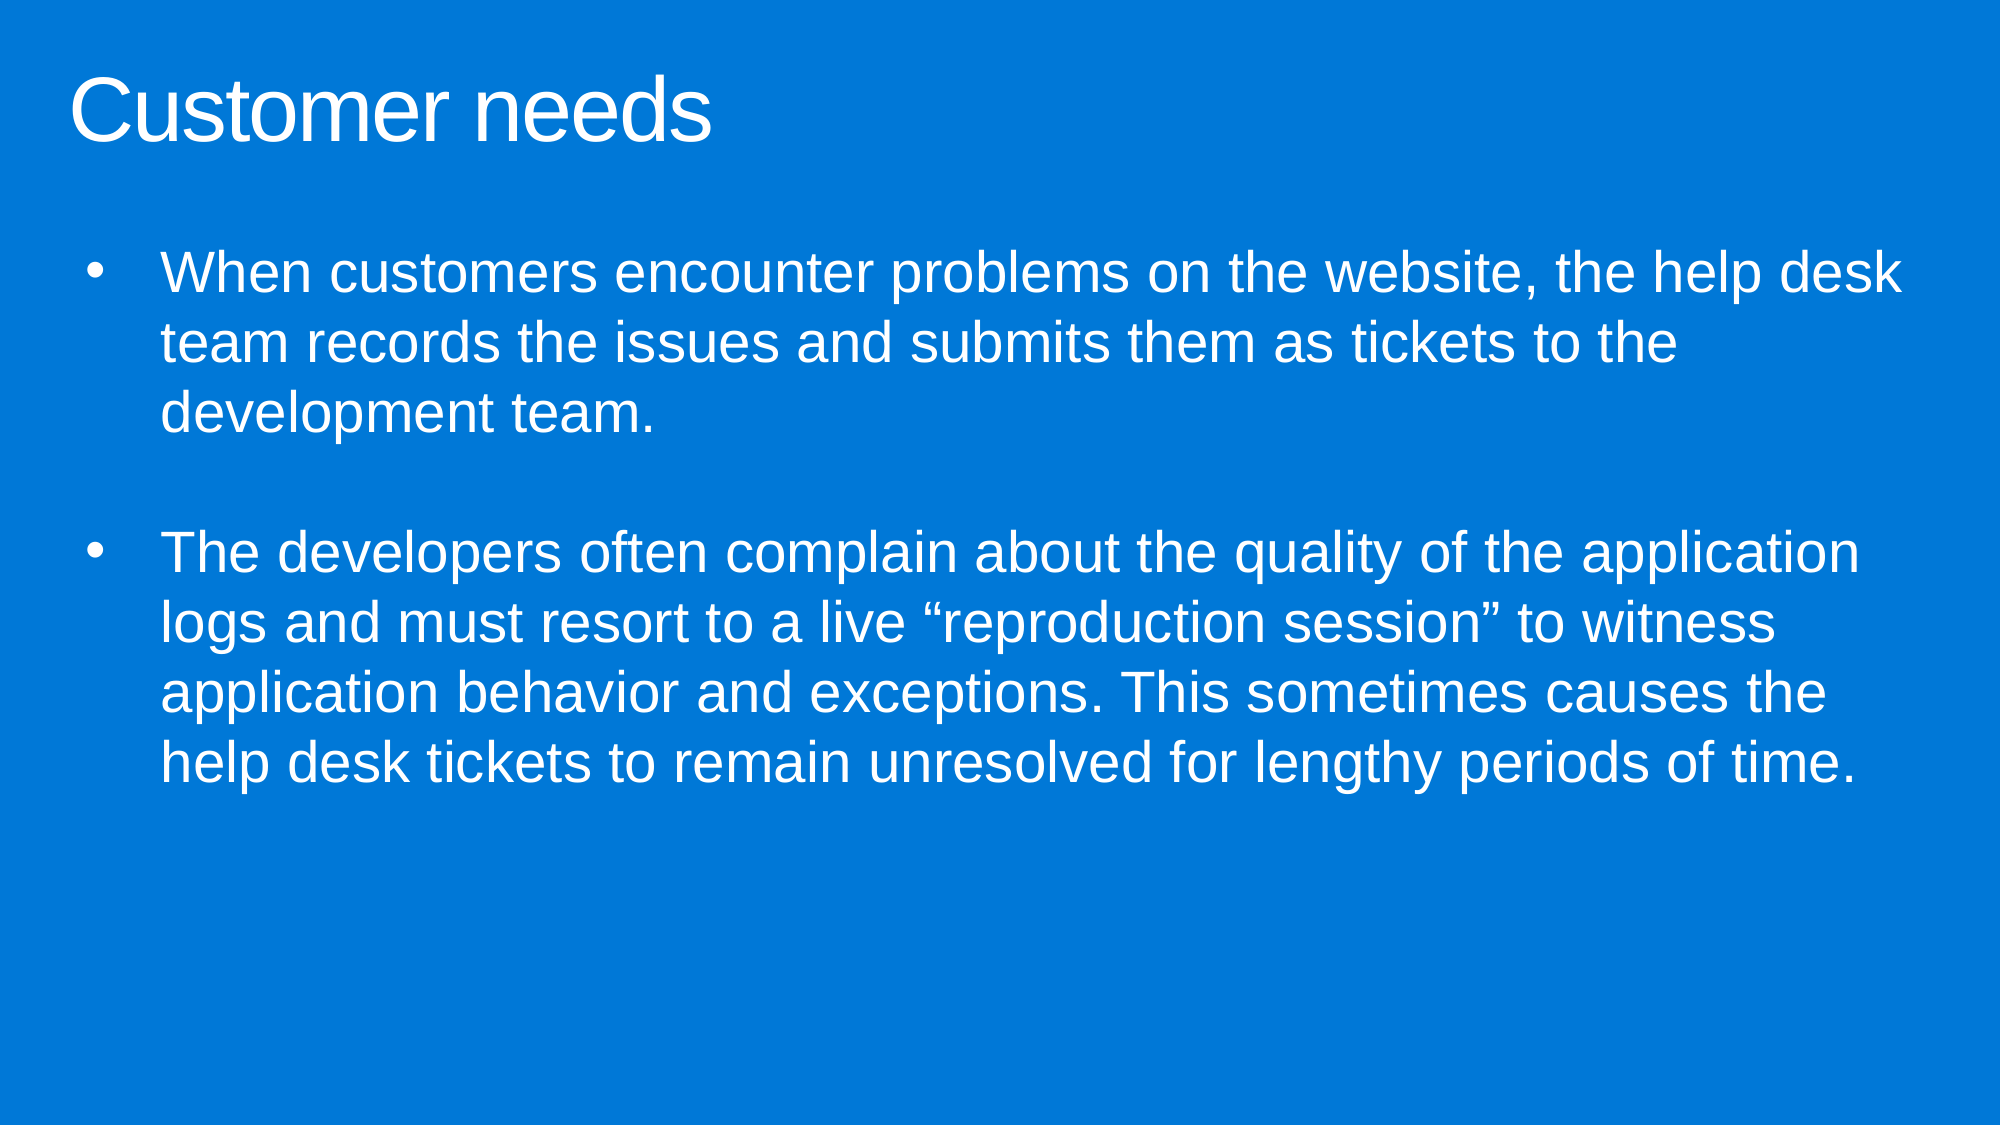

# Customer needs
When customers encounter problems on the website, the help desk team records the issues and submits them as tickets to the development team.

The developers often complain about the quality of the application logs and must resort to a live “reproduction session” to witness application behavior and exceptions. This sometimes causes the help desk tickets to remain unresolved for lengthy periods of time.